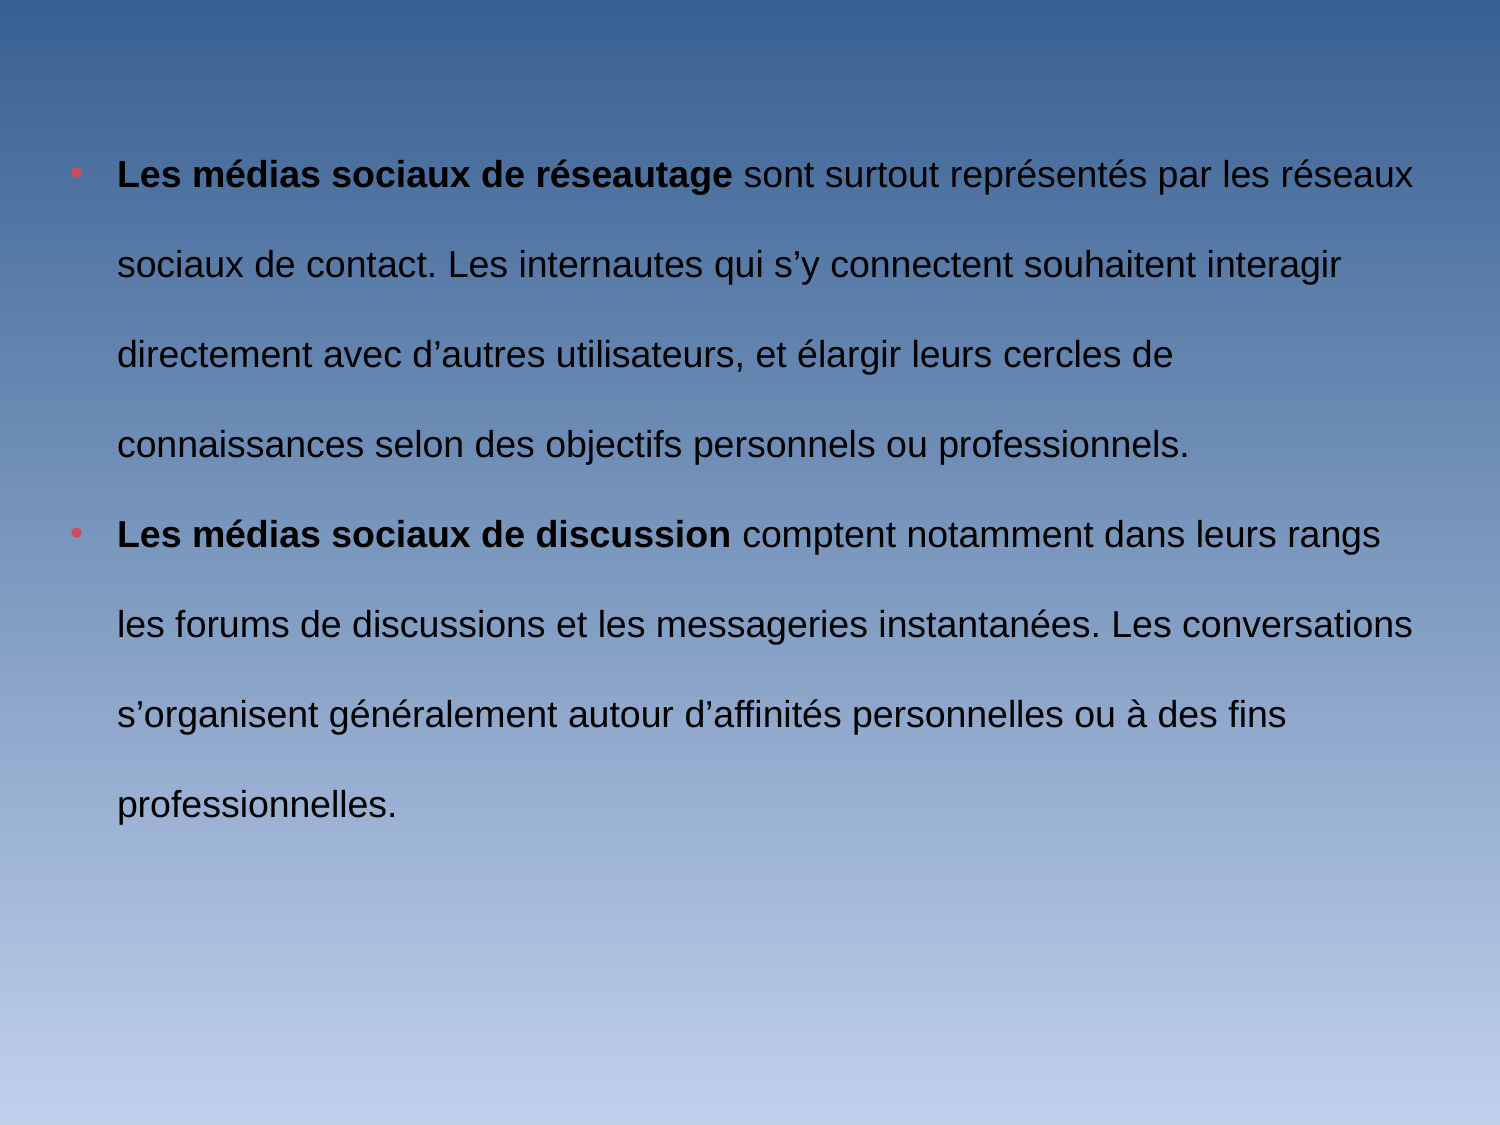

Les médias sociaux de réseautage sont surtout représentés par les réseaux sociaux de contact. Les internautes qui s’y connectent souhaitent interagir directement avec d’autres utilisateurs, et élargir leurs cercles de connaissances selon des objectifs personnels ou professionnels.
Les médias sociaux de discussion comptent notamment dans leurs rangs les forums de discussions et les messageries instantanées. Les conversations s’organisent généralement autour d’affinités personnelles ou à des fins professionnelles.